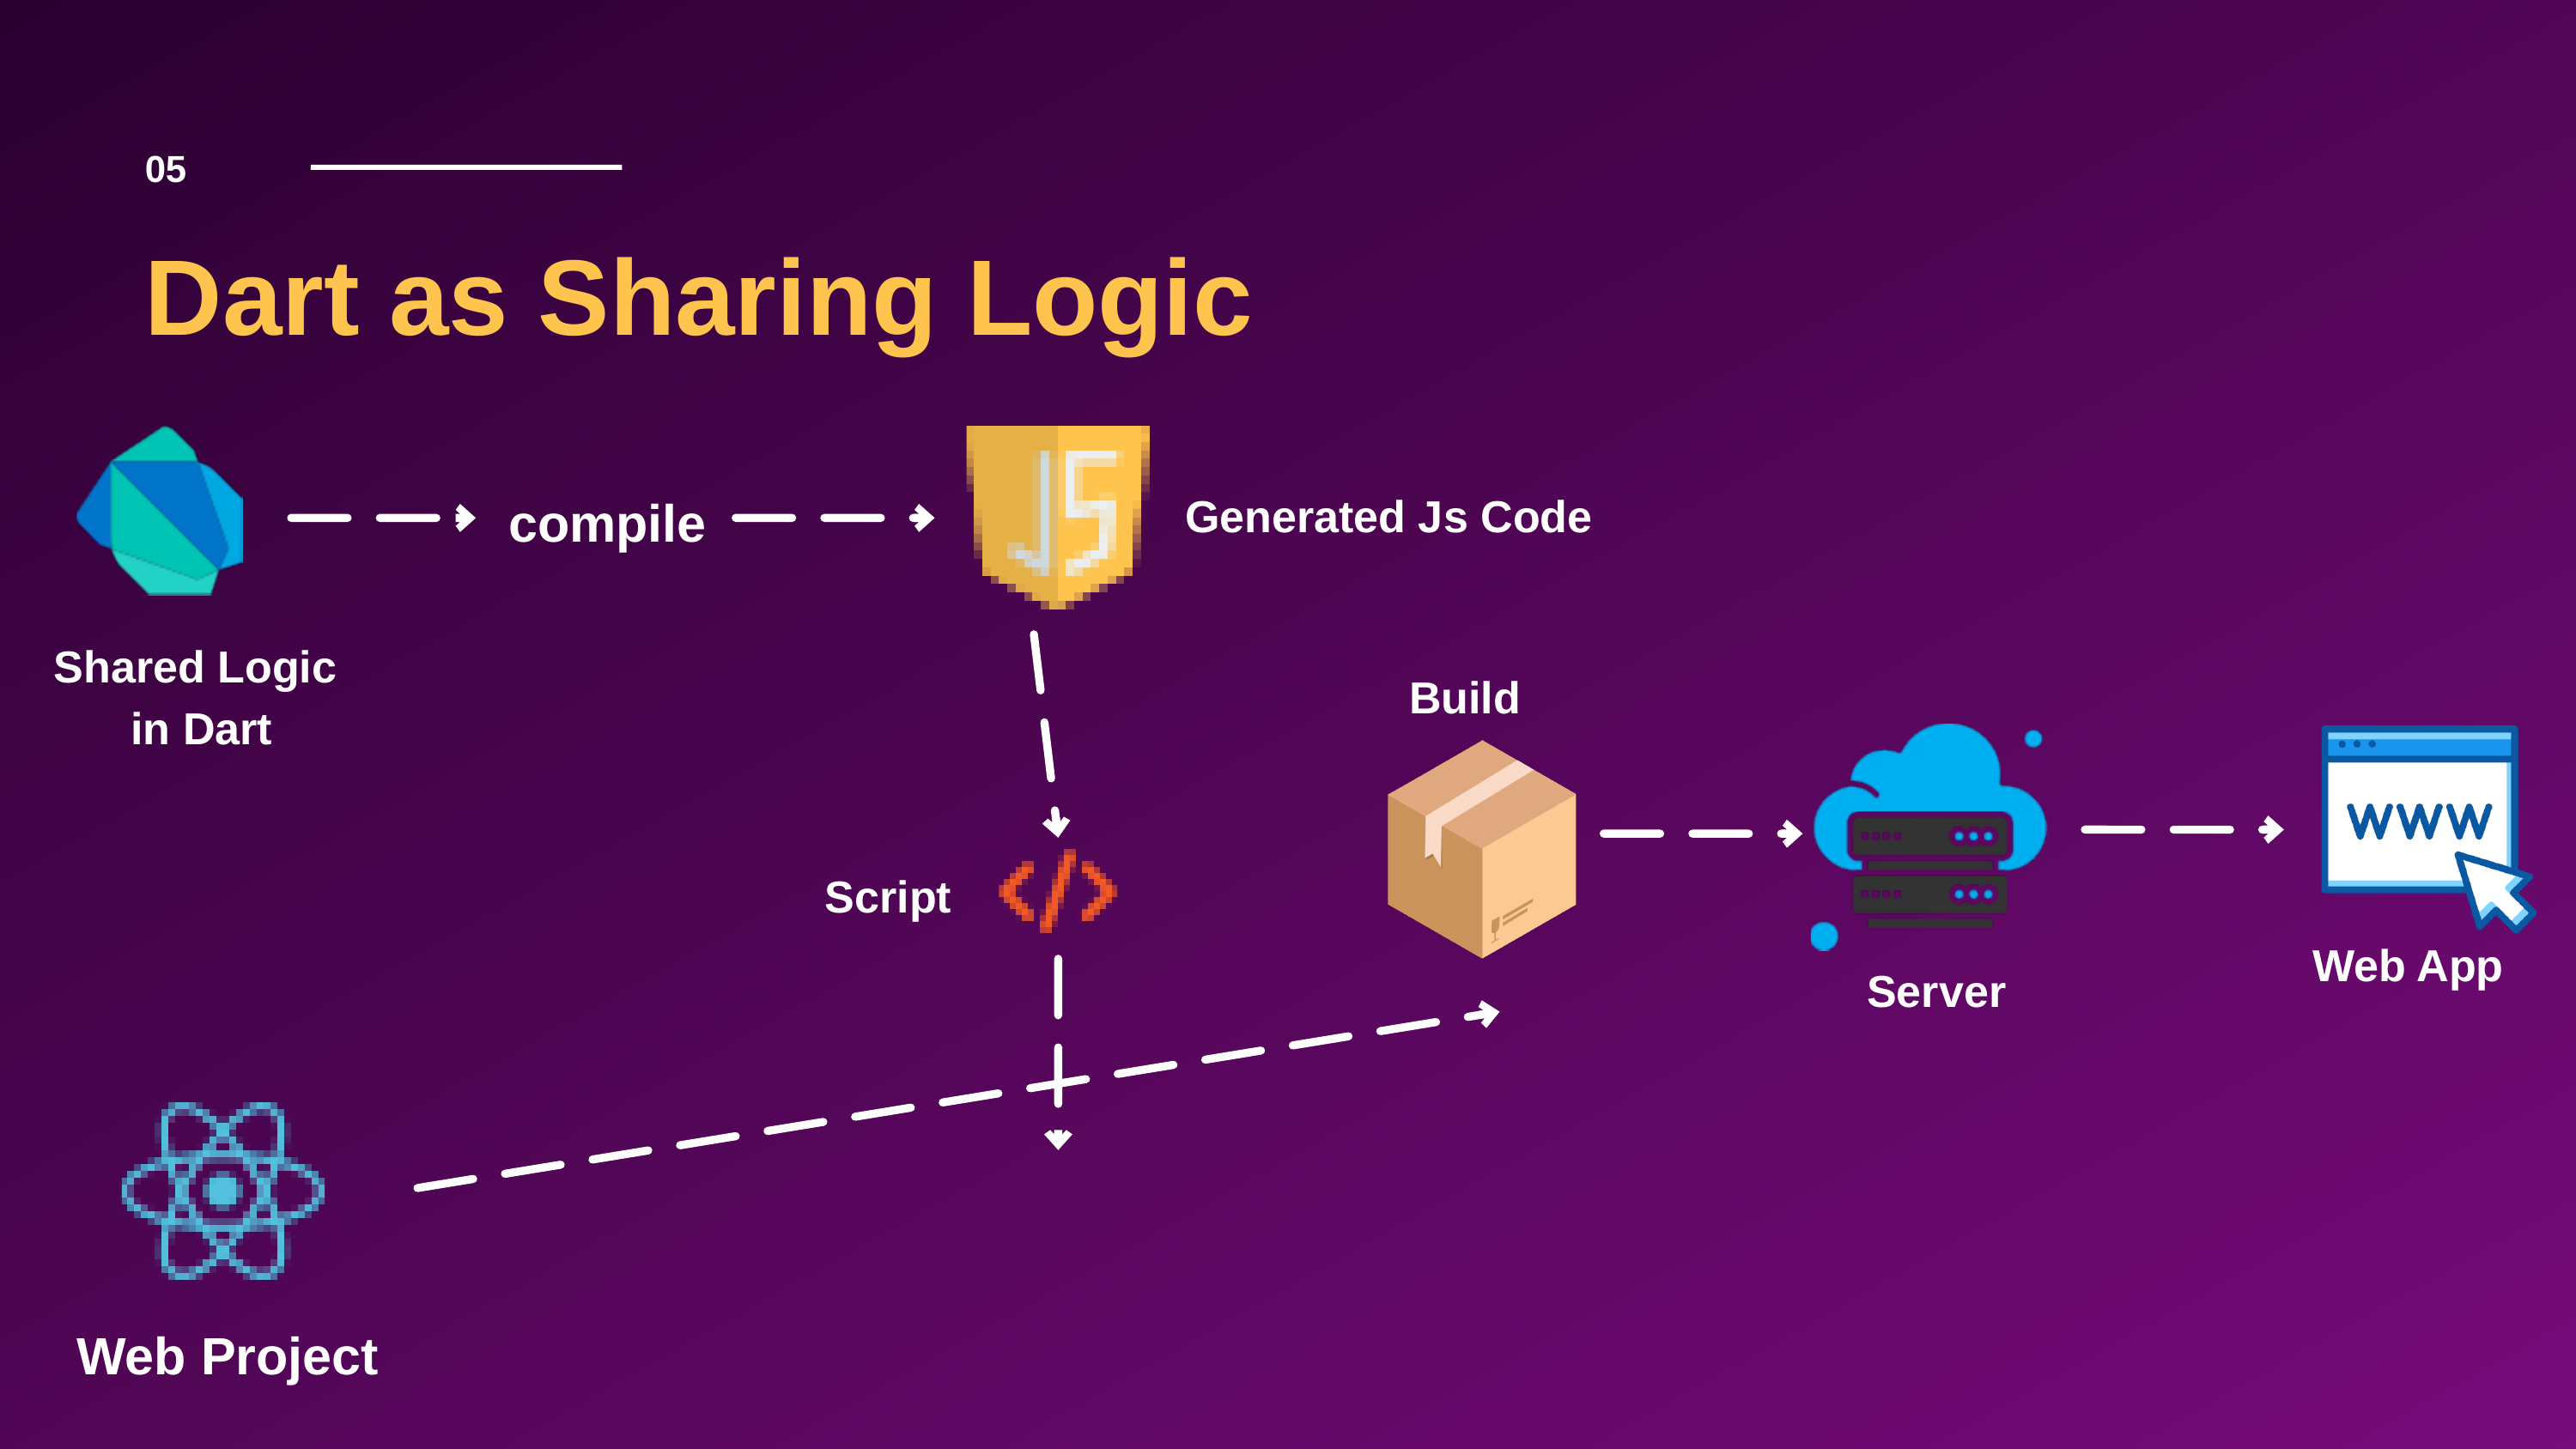

05

Dart as Sharing Logic

compile
Generated Js Code

Shared Logic
 in Dart

Build

Script
Web App
Server

Web Project